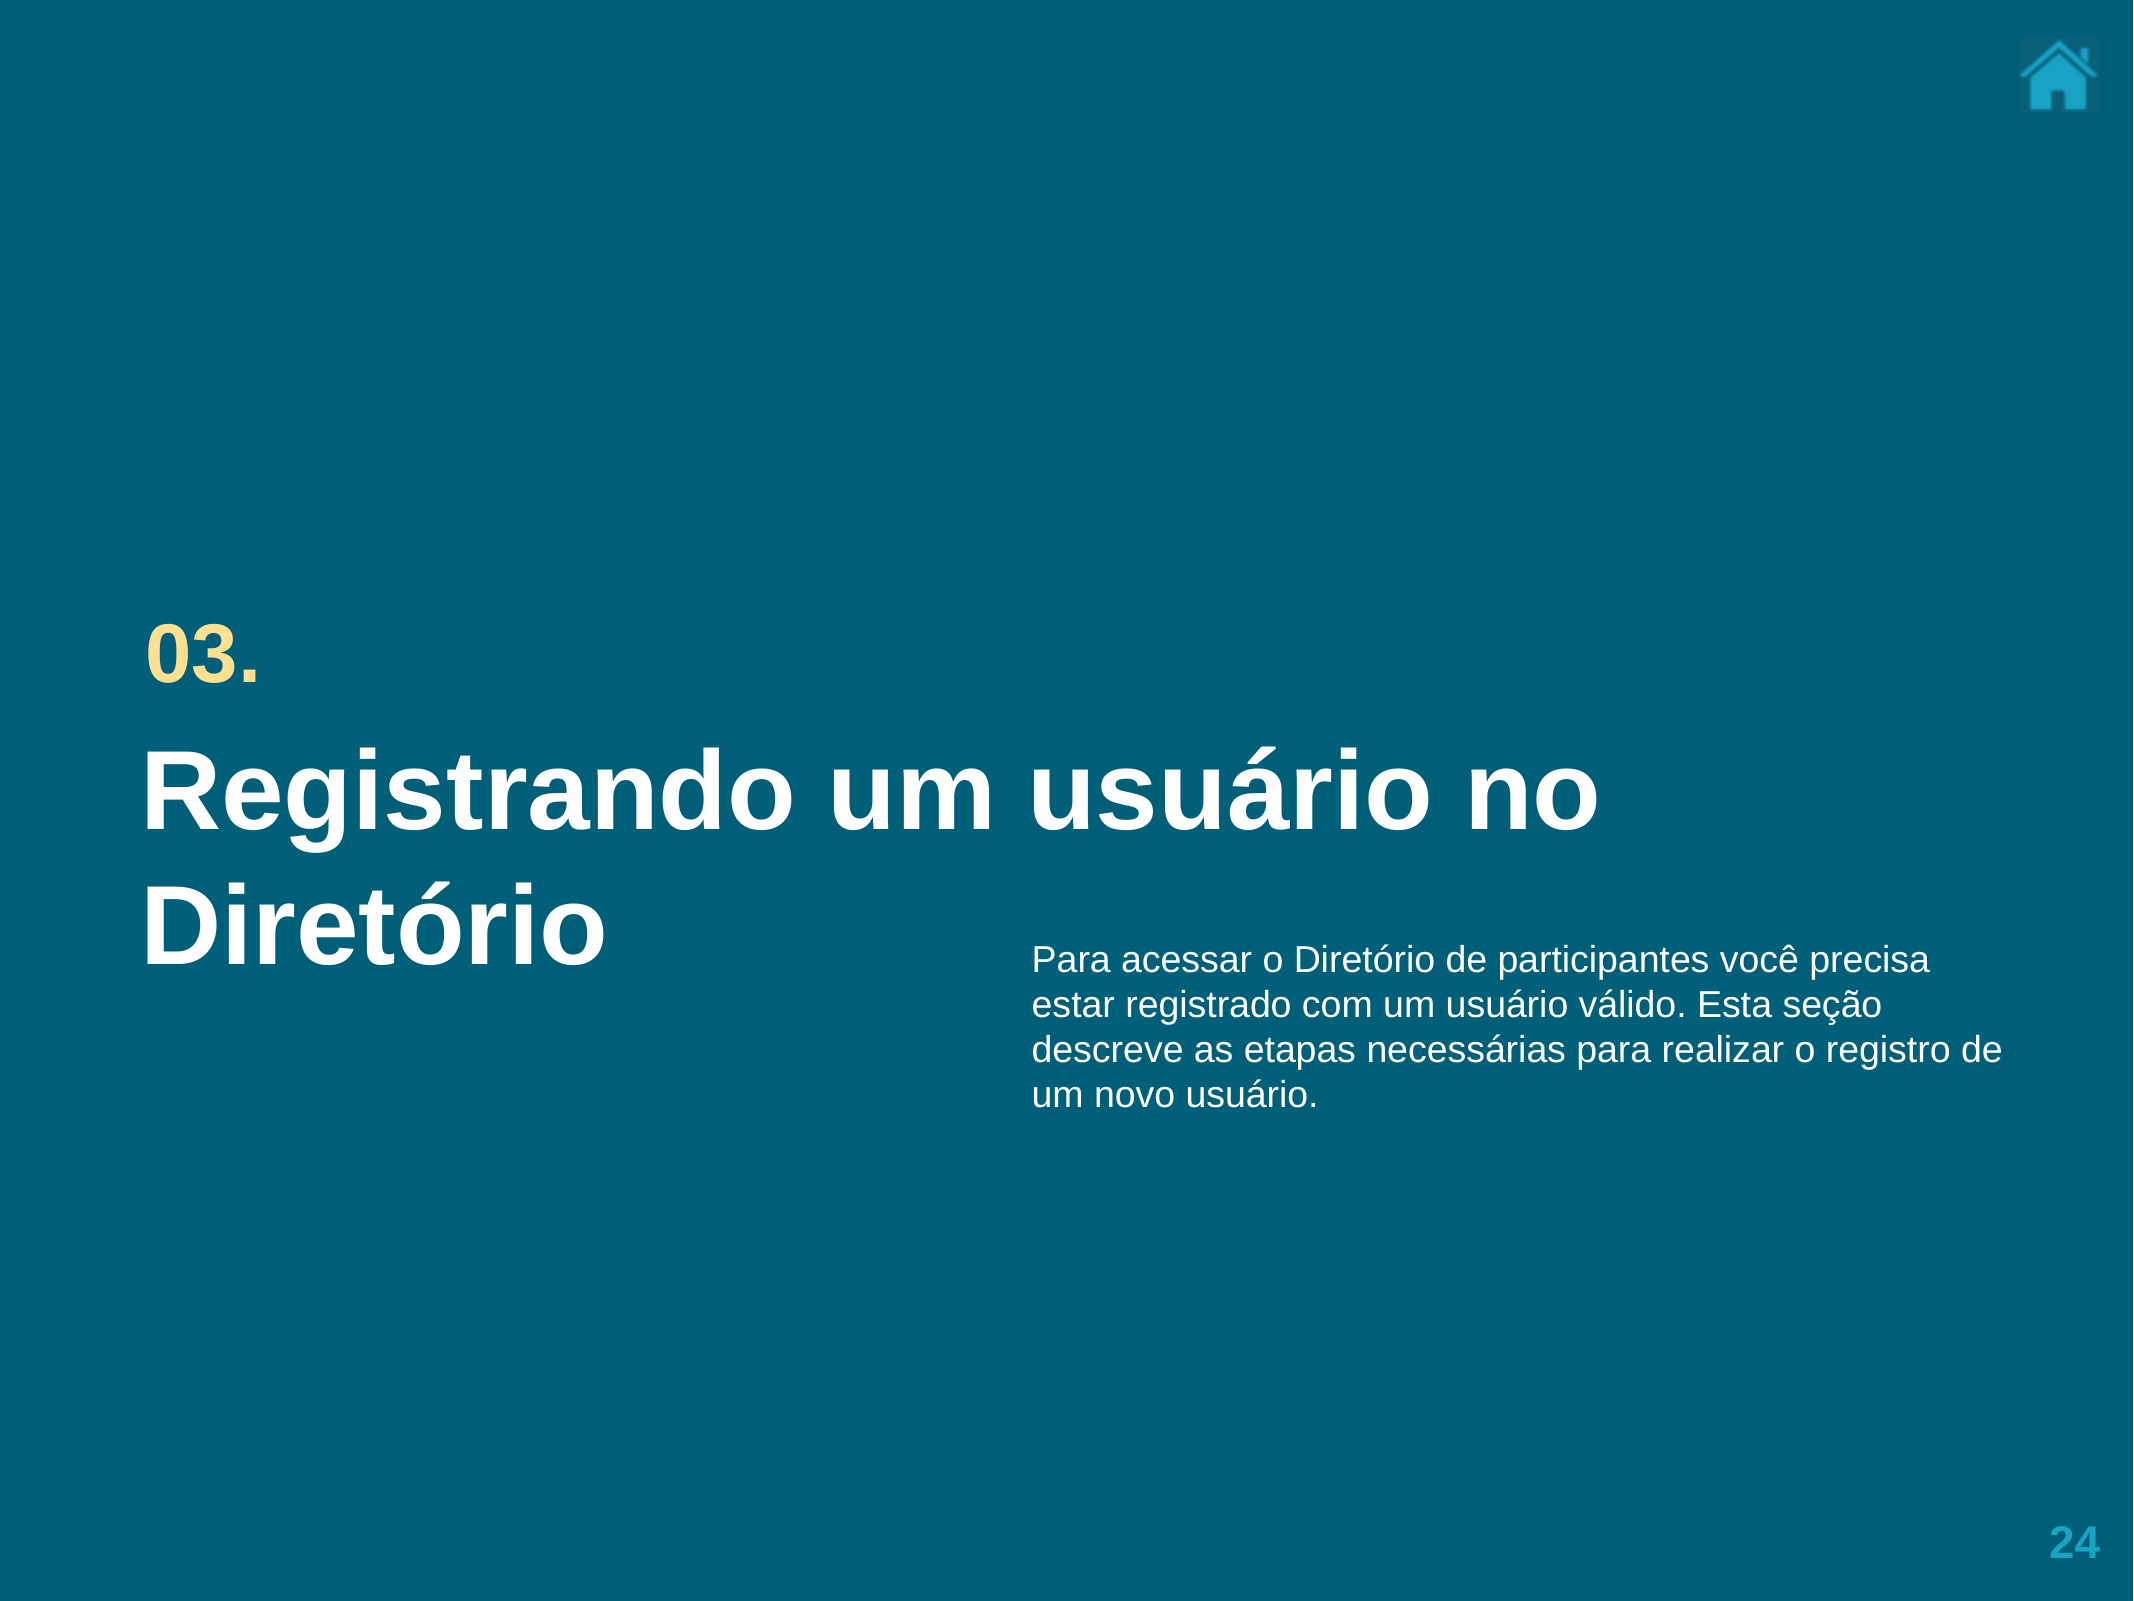

03.
Registrando um usuário no Diretório
Para acessar o Diretório de participantes você precisa estar registrado com um usuário válido. Esta seção descreve as etapas necessárias para realizar o registro de um novo usuário.
24